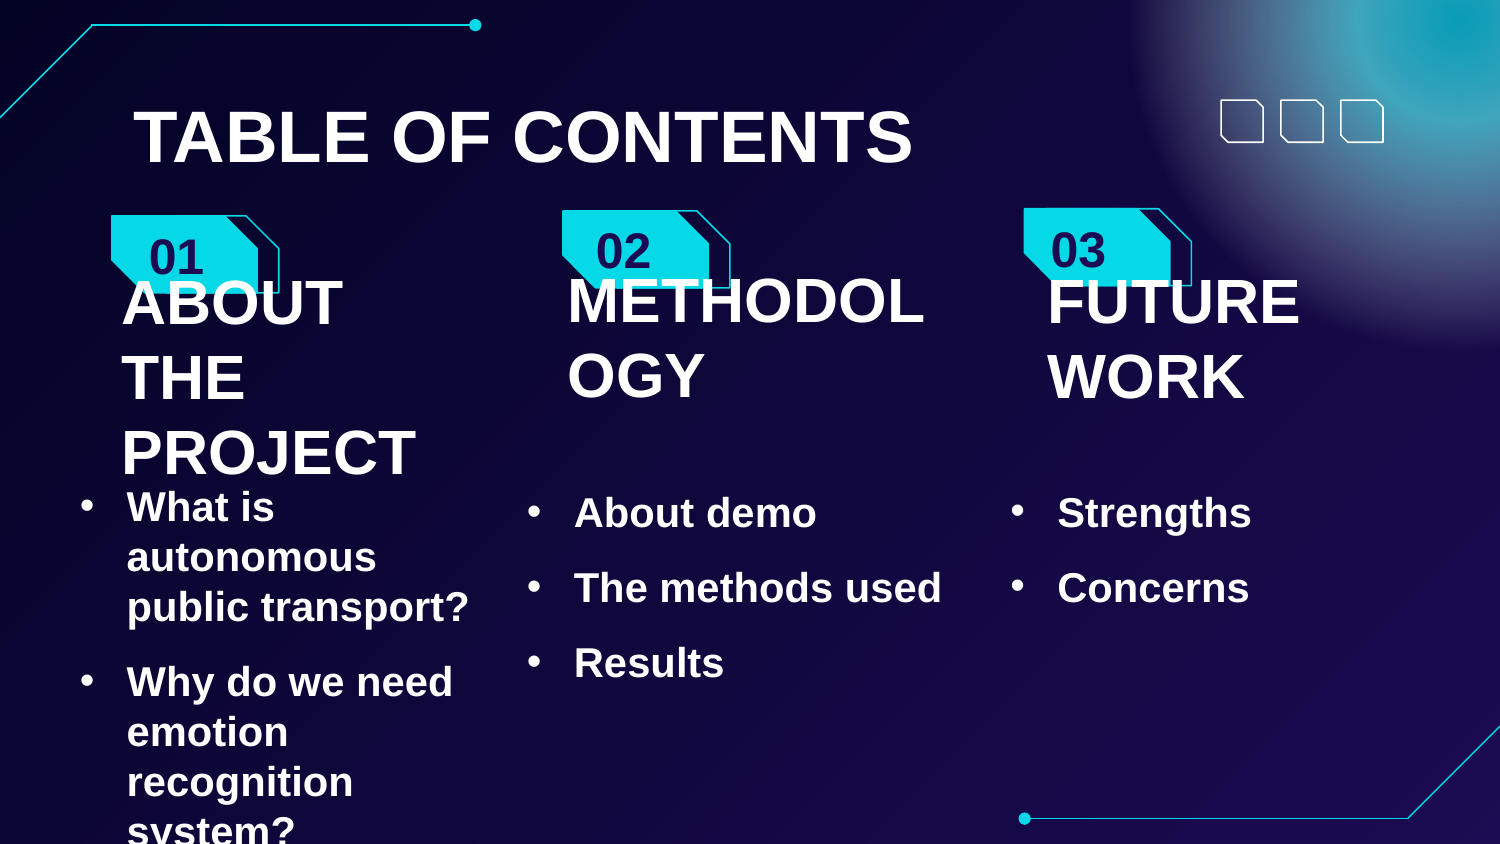

TABLE OF CONTENTS

03
02
# 01

METHODOLOGY
FUTURE WORK
ABOUT THE PROJECT
What is autonomous public transport?
Why do we need emotion recognition system?
Strengths
Concerns
About demo
The methods used
Results